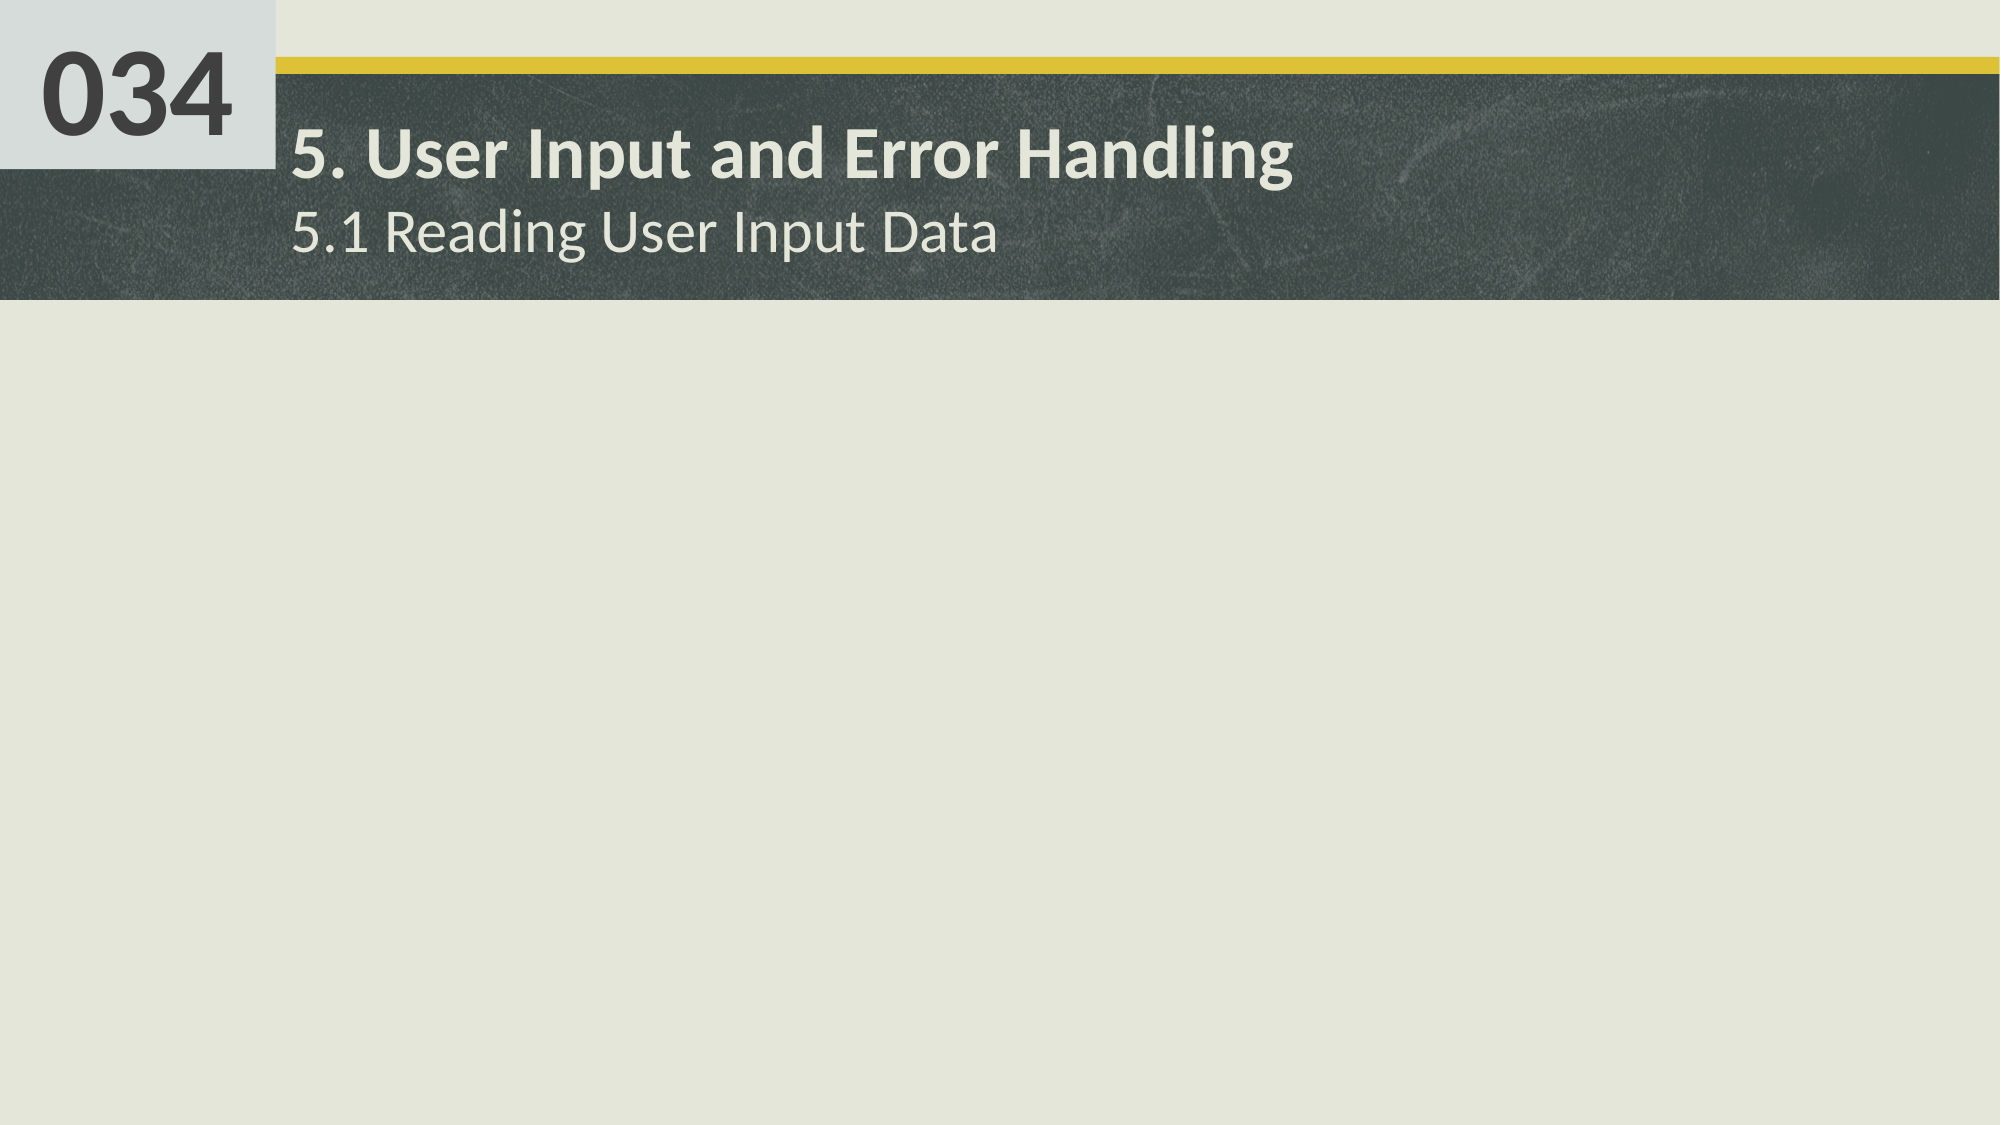

034
# 5. User Input and Error Handling 5.1 Reading User Input Data